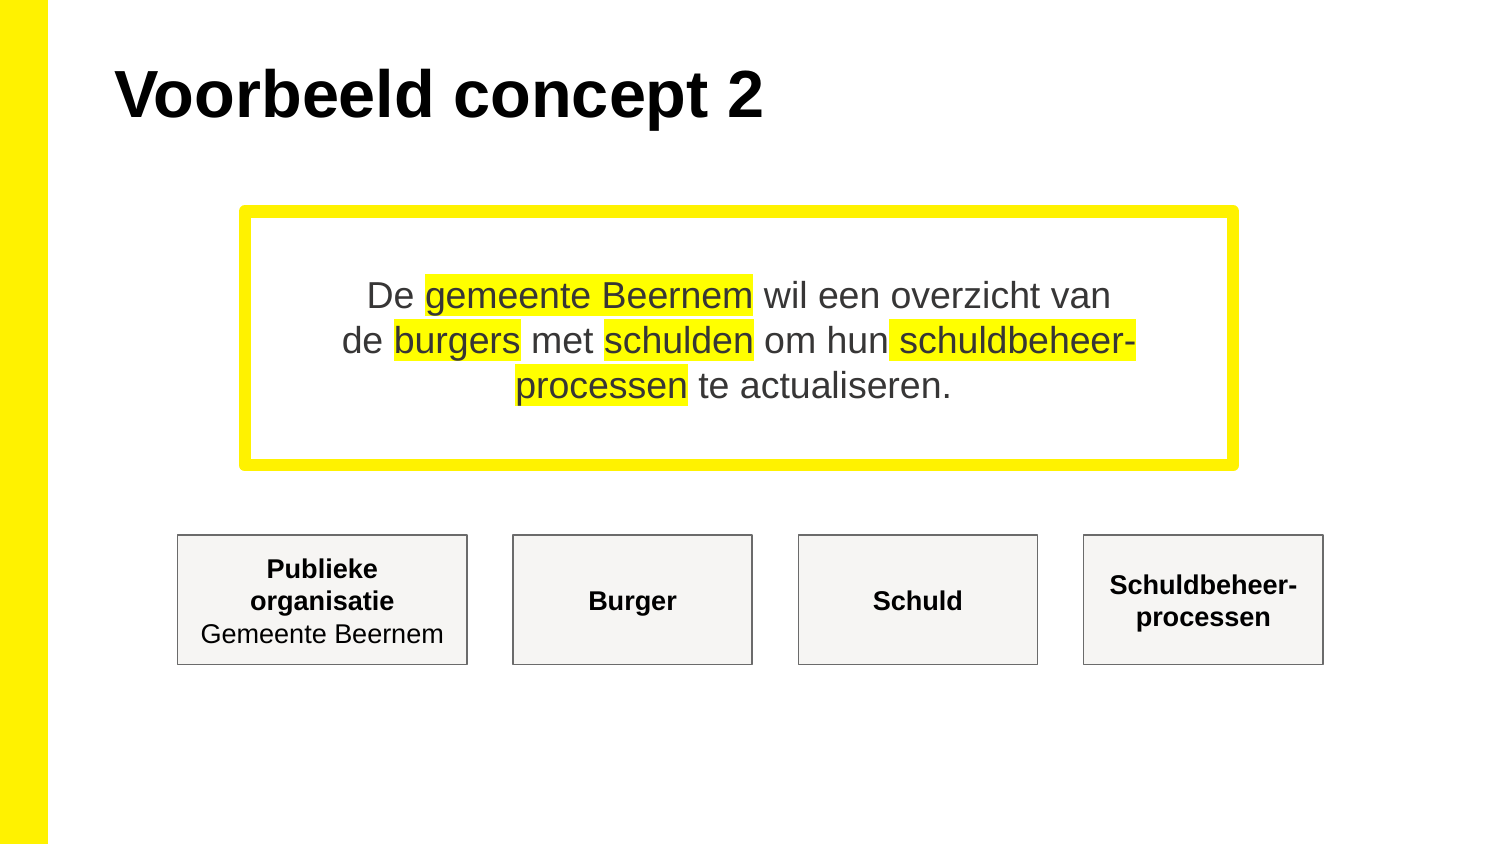

Voorbeeld concept 2
De gemeente Beernem wil een overzicht van de burgers met schulden om hun schuldbeheer-processen te actualiseren.
Schuldbeheer-processen
Schuld
Publieke organisatie
Gemeente Beernem
Burger